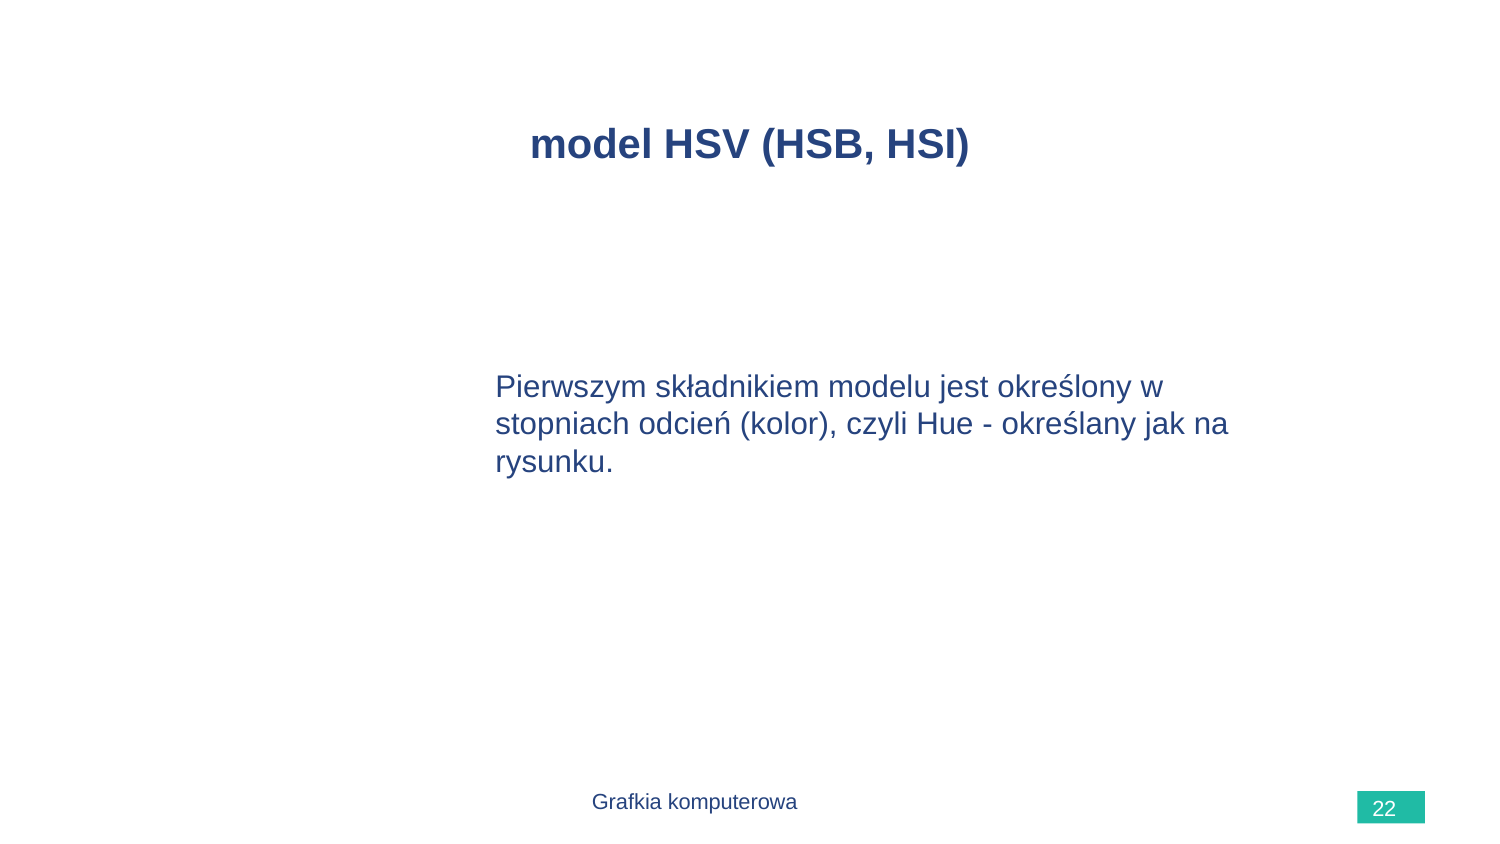

# model HSV (HSB, HSI)
Pierwszym składnikiem modelu jest określony w stopniach odcień (kolor), czyli Hue - określany jak na rysunku.
Grafkia komputerowa
22